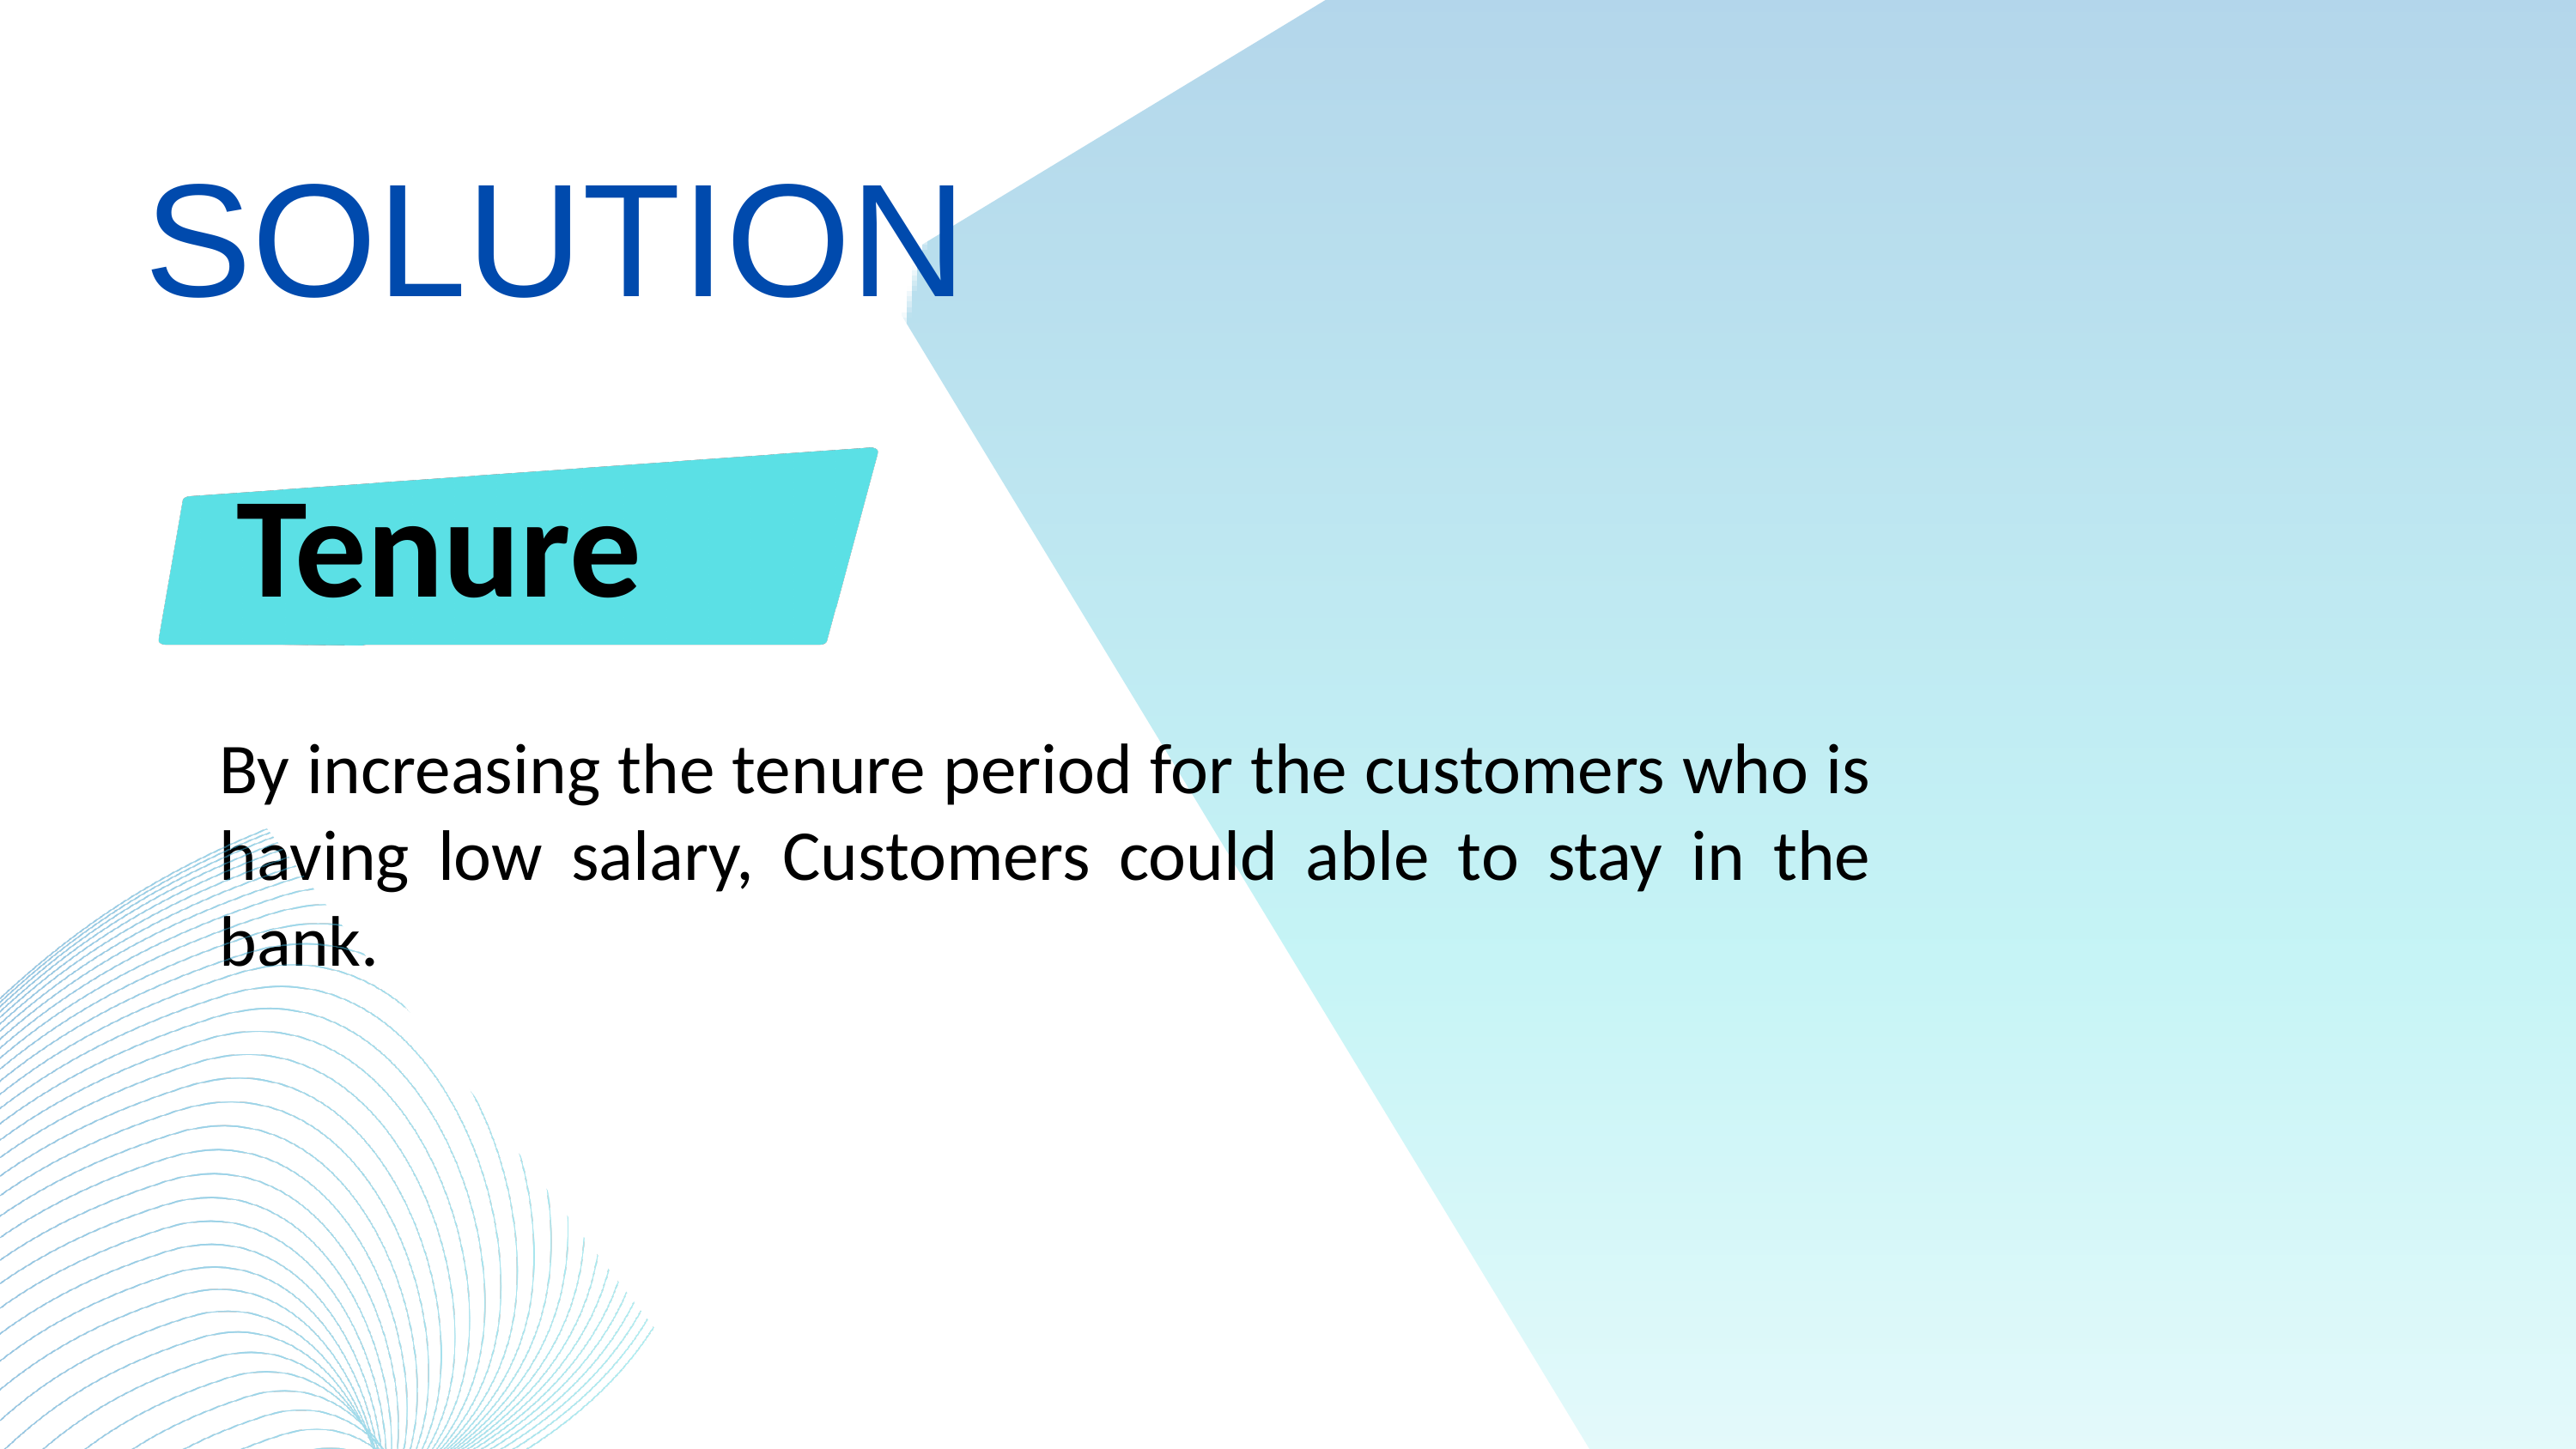

SOLUTION
  Tenure

By increasing the tenure period for the customers who is having low salary, Customers could able to stay in the bank.